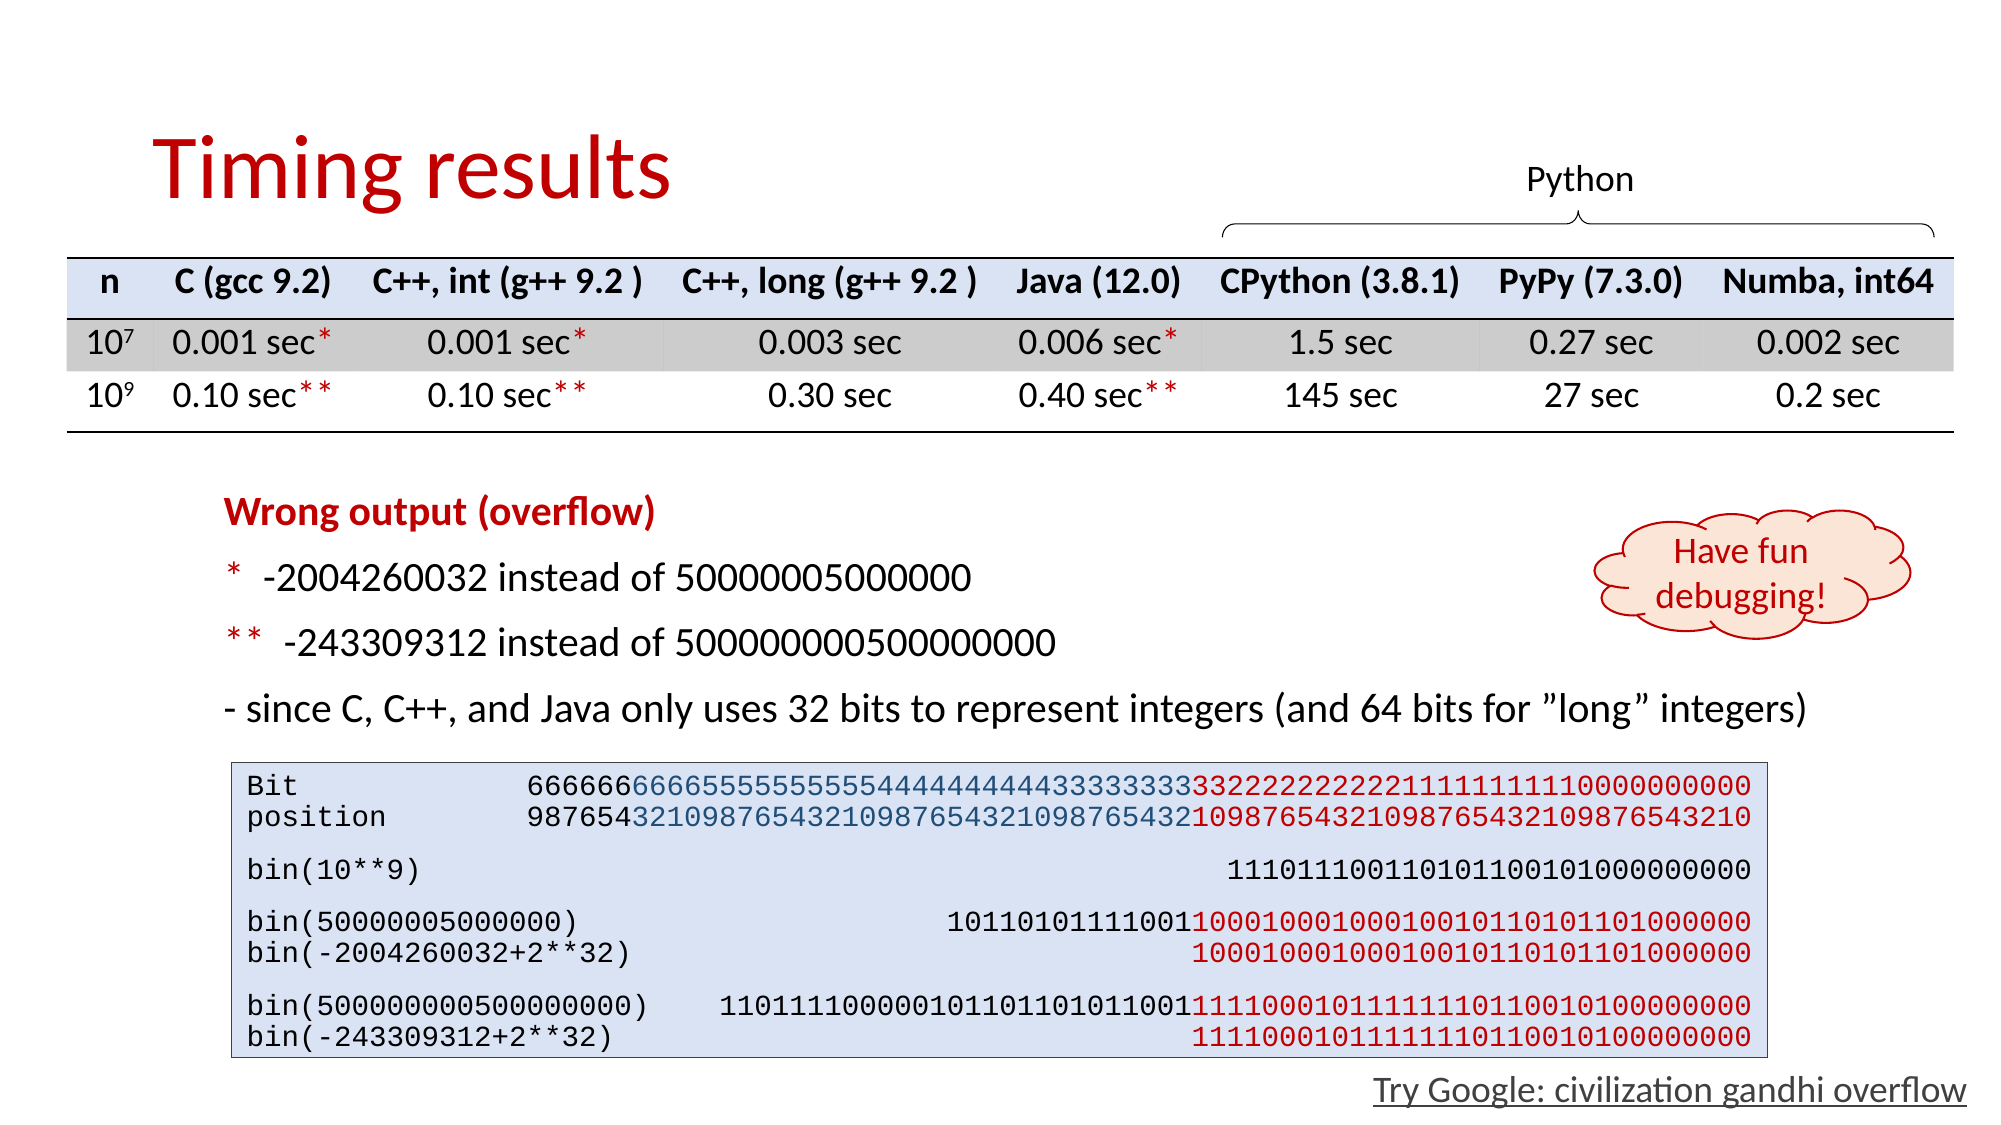

# Timing results
Python
| n | C (gcc 9.2) | C++, int (g++ 9.2 ) | C++, long (g++ 9.2 ) | Java (12.0) | CPython (3.8.1) | PyPy (7.3.0) | Numba, int64 |
| --- | --- | --- | --- | --- | --- | --- | --- |
| 107 | 0.001 sec\* | 0.001 sec\* | 0.003 sec | 0.006 sec\* | 1.5 sec | 0.27 sec | 0.002 sec |
| 109 | 0.10 sec\*\* | 0.10 sec\*\* | 0.30 sec | 0.40 sec\*\* | 145 sec | 27 sec | 0.2 sec |
Wrong output (overflow)
*  -2004260032 instead of 50000005000000
**  -243309312 instead of 500000000500000000
- since C, C++, and Java only uses 32 bits to represent integers (and 64 bits for ”long” integers)
Have fun debugging!
Bit             6666666666555555555544444444443333333333222222222211111111110000000000
position        9876543210987654321098765432109876543210987654321098765432109876543210
bin(10**9)                                              111011100110101100101000000000
bin(50000005000000)                     1011010111100110001000100010010110101101000000
bin(-2004260032+2**32)                                10001000100010010110101101000000
bin(500000000500000000)    11011110000010110110101100111110001011111110110010100000000
bin(-243309312+2**32)                                 11110001011111110110010100000000
Try Google: civilization gandhi overflow